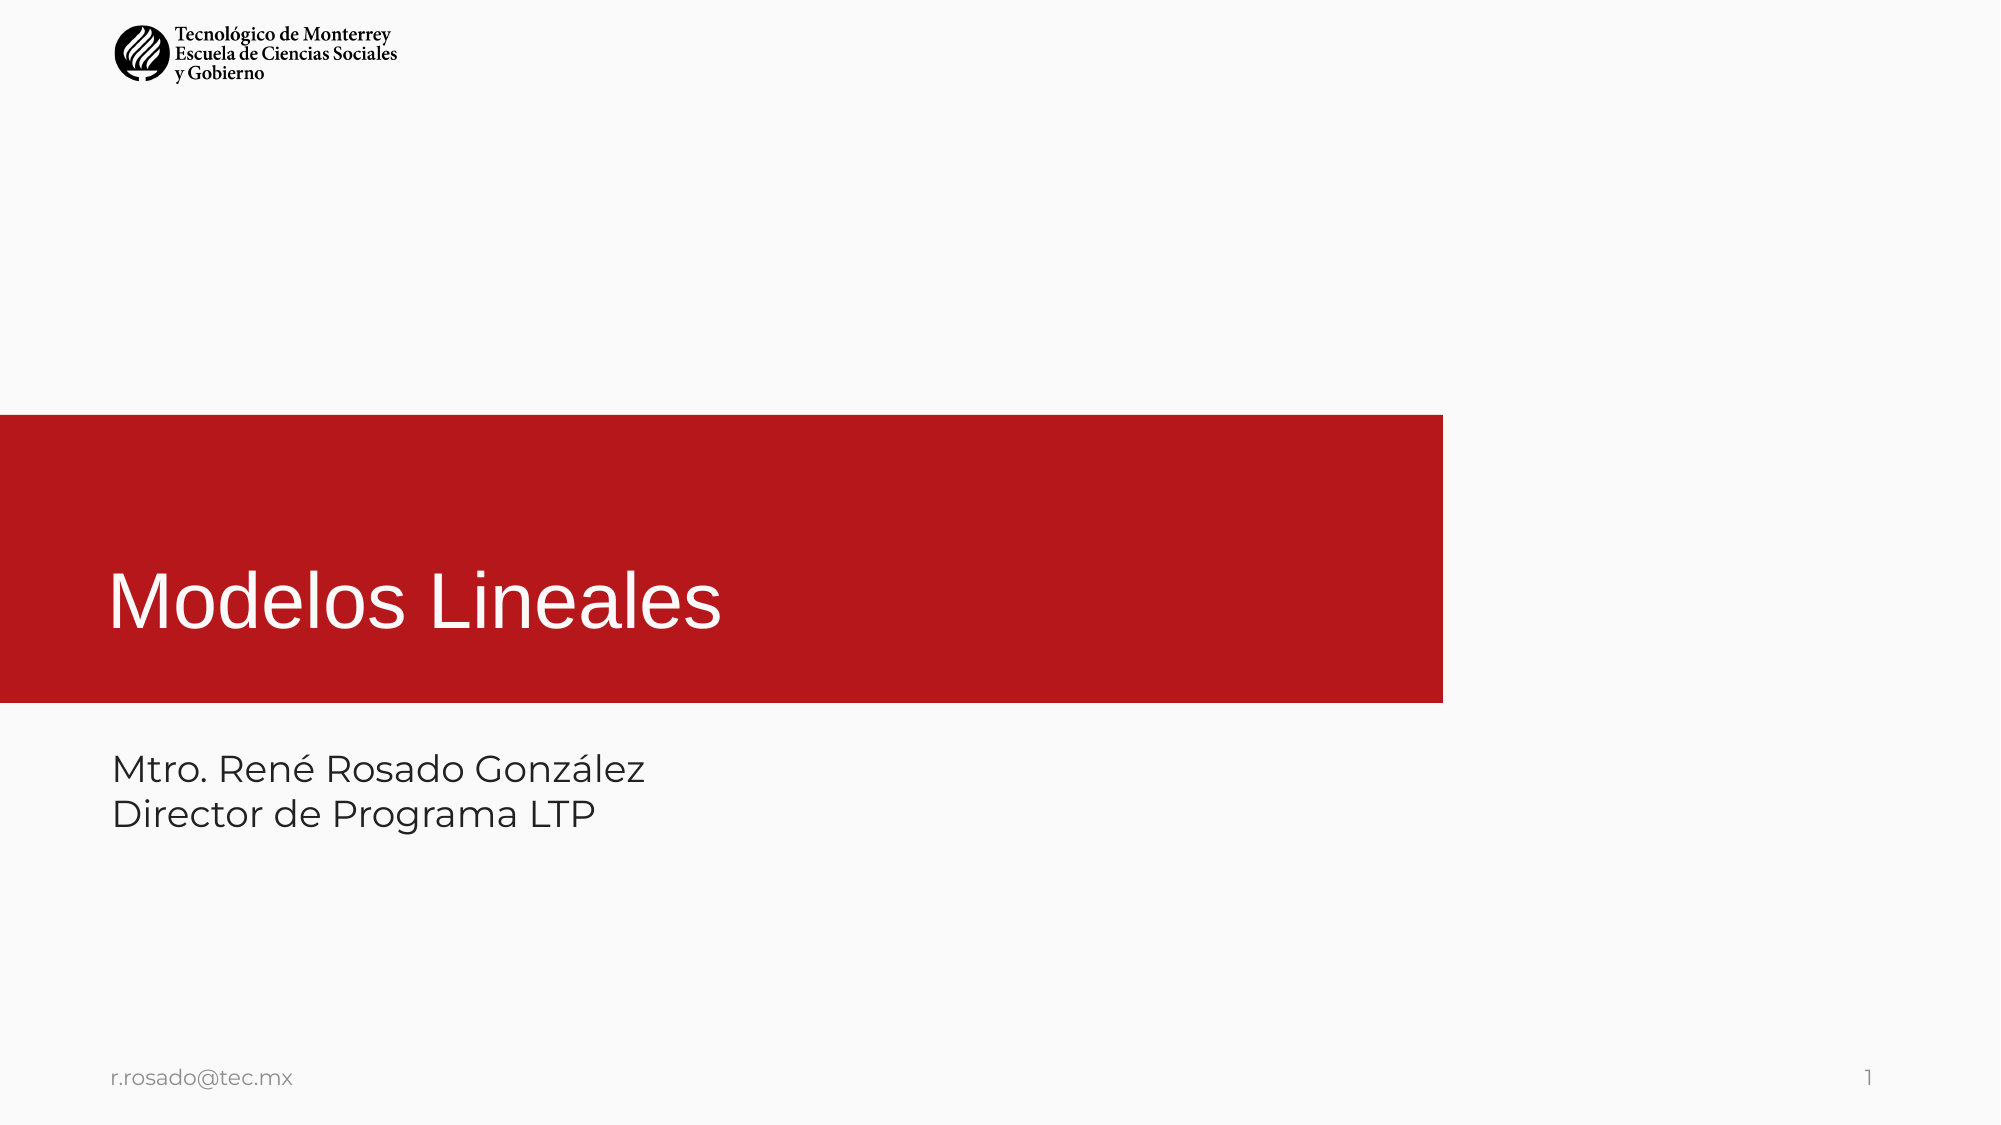

# Modelos Lineales
Mtro. René Rosado González
Director de Programa LTP
1
r.rosado@tec.mx